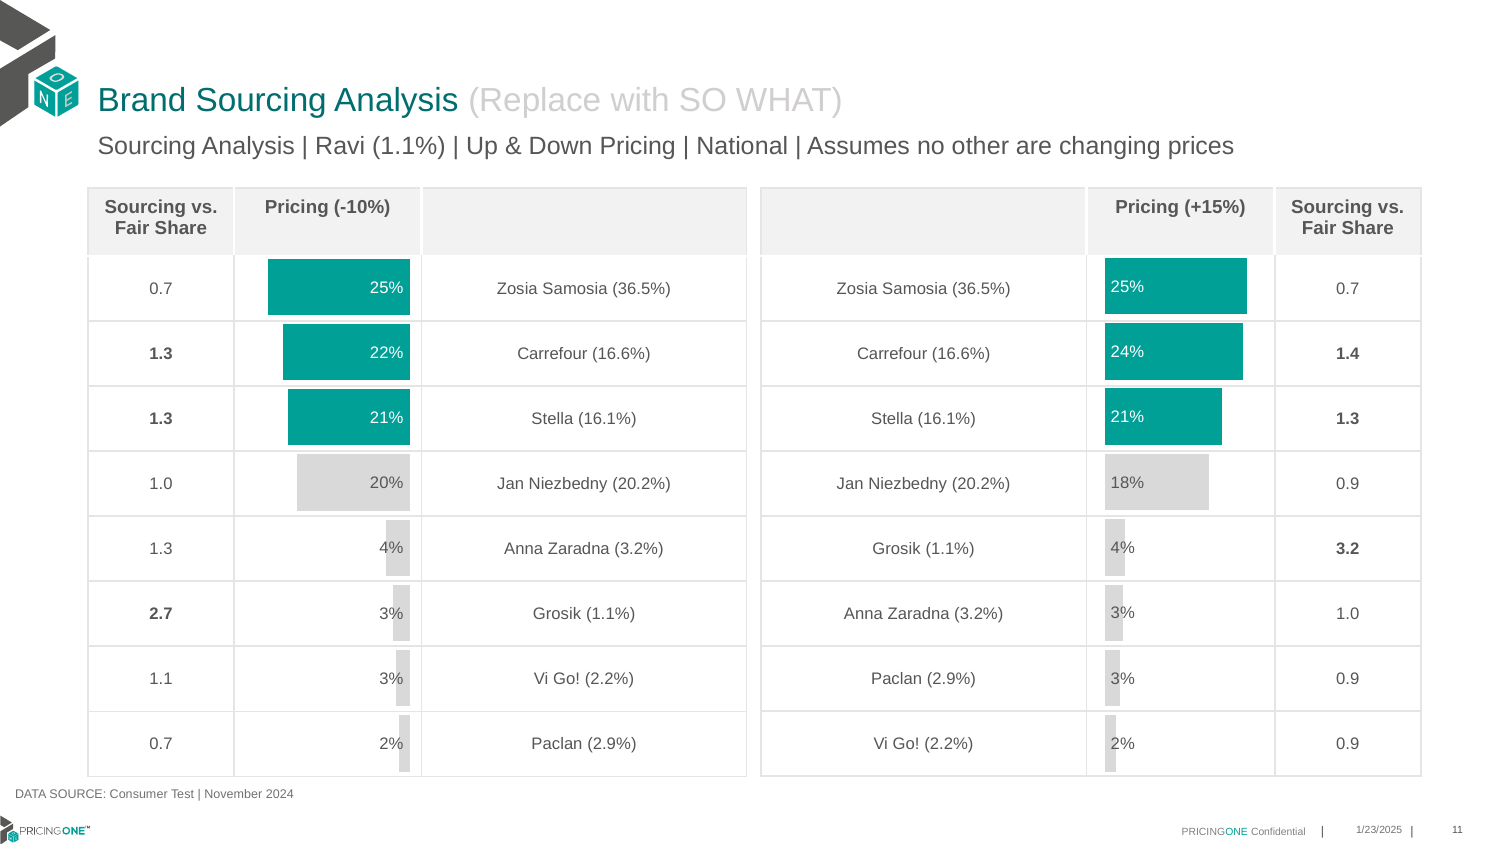

# Brand Sourcing Analysis (Replace with SO WHAT)
Sourcing Analysis | Ravi (1.1%) | Up & Down Pricing | National | Assumes no other are changing prices
| Sourcing vs. Fair Share | Pricing (-10%) |  |
| --- | --- | --- |
| 0.7 |  | Zosia Samosia (36.5%) |
| 1.3 |  | Carrefour (16.6%) |
| 1.3 |  | Stella (16.1%) |
| 1.0 |  | Jan Niezbedny (20.2%) |
| 1.3 |  | Anna Zaradna (3.2%) |
| 2.7 |  | Grosik (1.1%) |
| 1.1 |  | Vi Go! (2.2%) |
| 0.7 |  | Paclan (2.9%) |
|  | Pricing (+15%) | Sourcing vs. Fair Share |
| --- | --- | --- |
| Zosia Samosia (36.5%) |  | 0.7 |
| Carrefour (16.6%) |  | 1.4 |
| Stella (16.1%) |  | 1.3 |
| Jan Niezbedny (20.2%) |  | 0.9 |
| Grosik (1.1%) |  | 3.2 |
| Anna Zaradna (3.2%) |  | 1.0 |
| Paclan (2.9%) |  | 0.9 |
| Vi Go! (2.2%) |  | 0.9 |

### Chart

| Category | Ravi (1.1%) |
|---|---|
| Zosia Samosia (36.5%) | 0.25024511969939633 |
| Carrefour (16.6%) | 0.24300931847685983 |
| Stella (16.1%) | 0.20717775578671976 |
| Jan Niezbedny (20.2%) | 0.18318964059829837 |
| Grosik (1.1%) | 0.035704160569294006 |
| Anna Zaradna (3.2%) | 0.032568937741718436 |
| Paclan (2.9%) | 0.027471741827910148 |
| Vi Go! (2.2%) | 0.020633325299862573 |

### Chart

| Category | Ravi (1.1%) |
|---|---|
| Zosia Samosia (36.5%) | 0.24845771064488287 |
| Carrefour (16.6%) | 0.2221819518416488 |
| Stella (16.1%) | 0.2136340804612019 |
| Jan Niezbedny (20.2%) | 0.19780146793226155 |
| Anna Zaradna (3.2%) | 0.042224071550886345 |
| Grosik (1.1%) | 0.03036455854343101 |
| Vi Go! (2.2%) | 0.025340443099731356 |
| Paclan (2.9%) | 0.019995715925879044 |
DATA SOURCE: Consumer Test | November 2024

1/23/2025
11